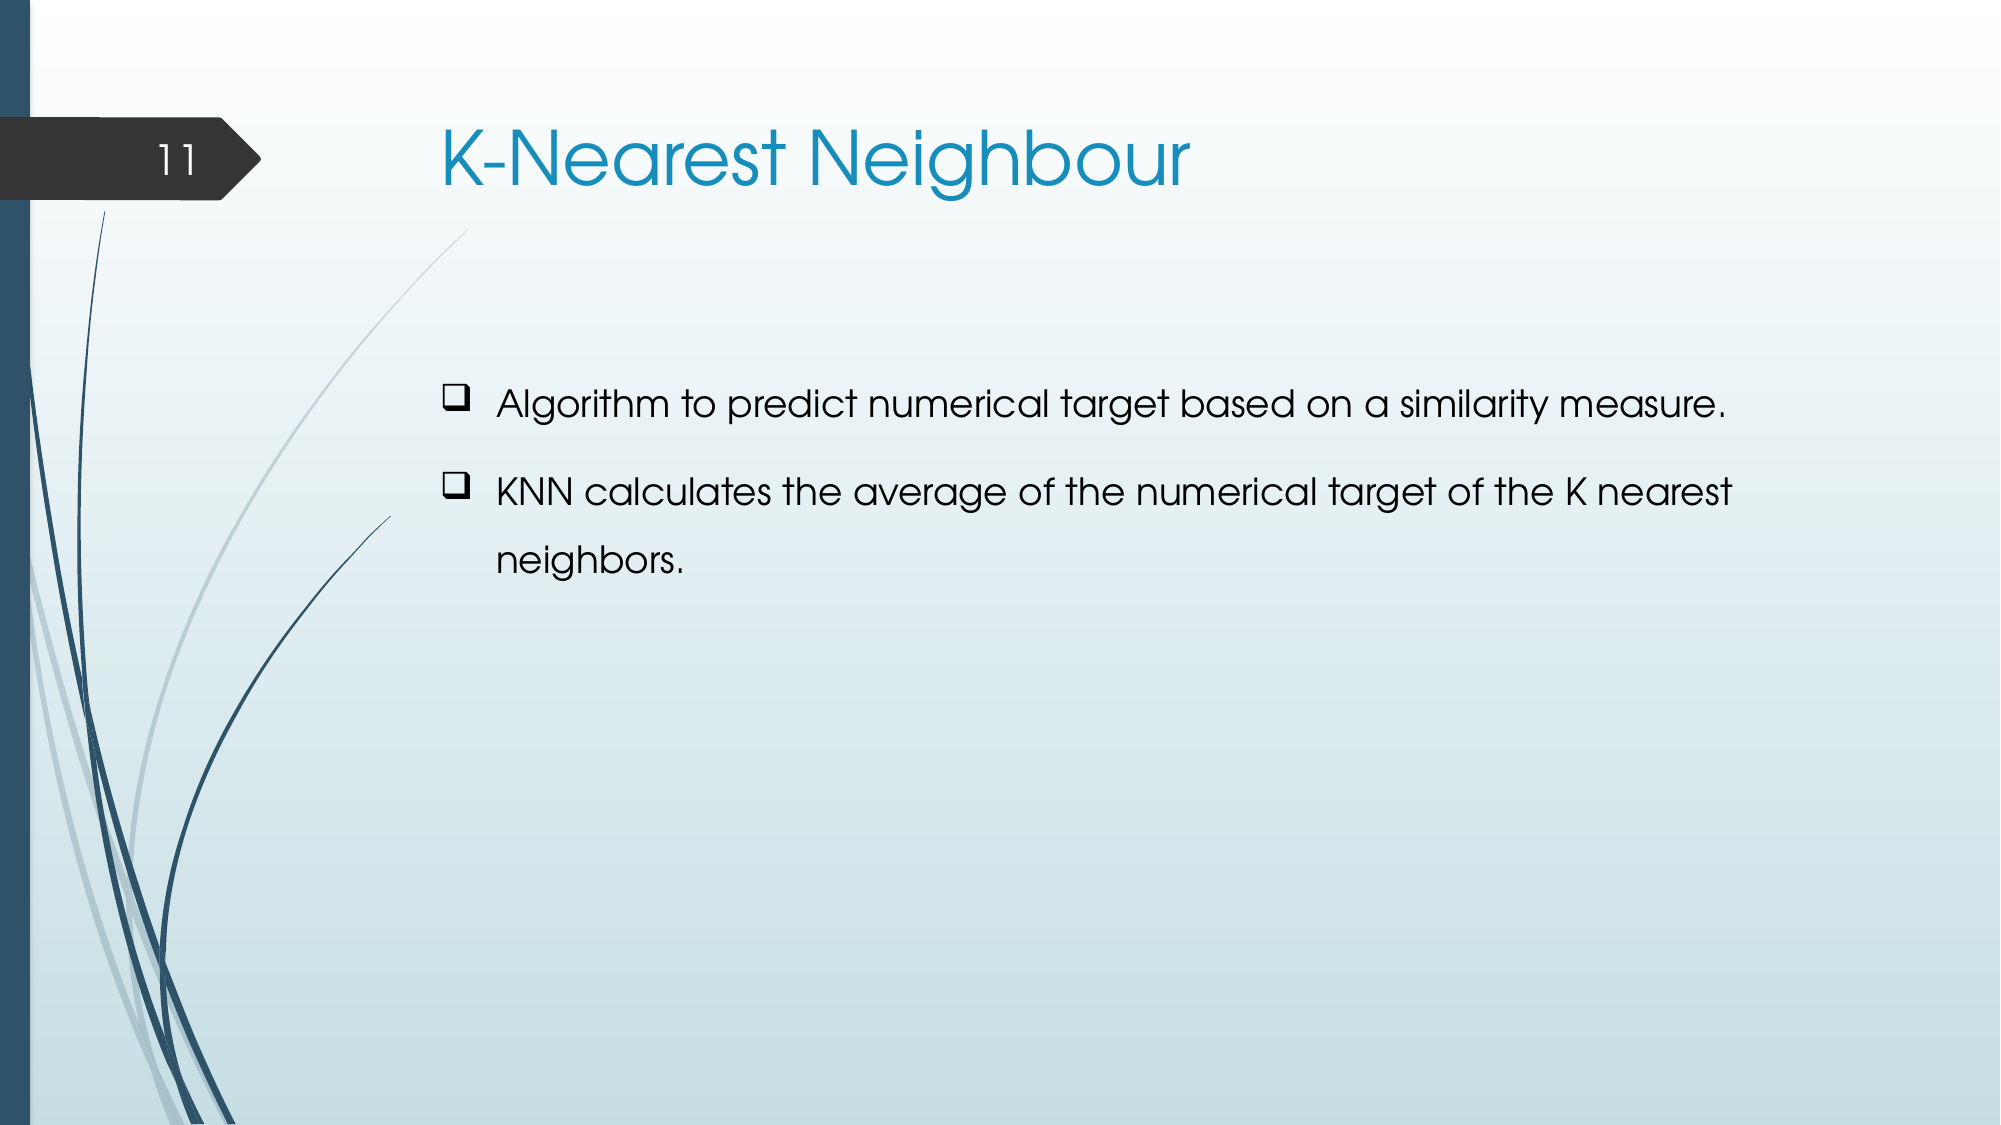

# K-Nearest Neighbour
11
Algorithm to predict numerical target based on a similarity measure.
KNN calculates the average of the numerical target of the K nearest neighbors.